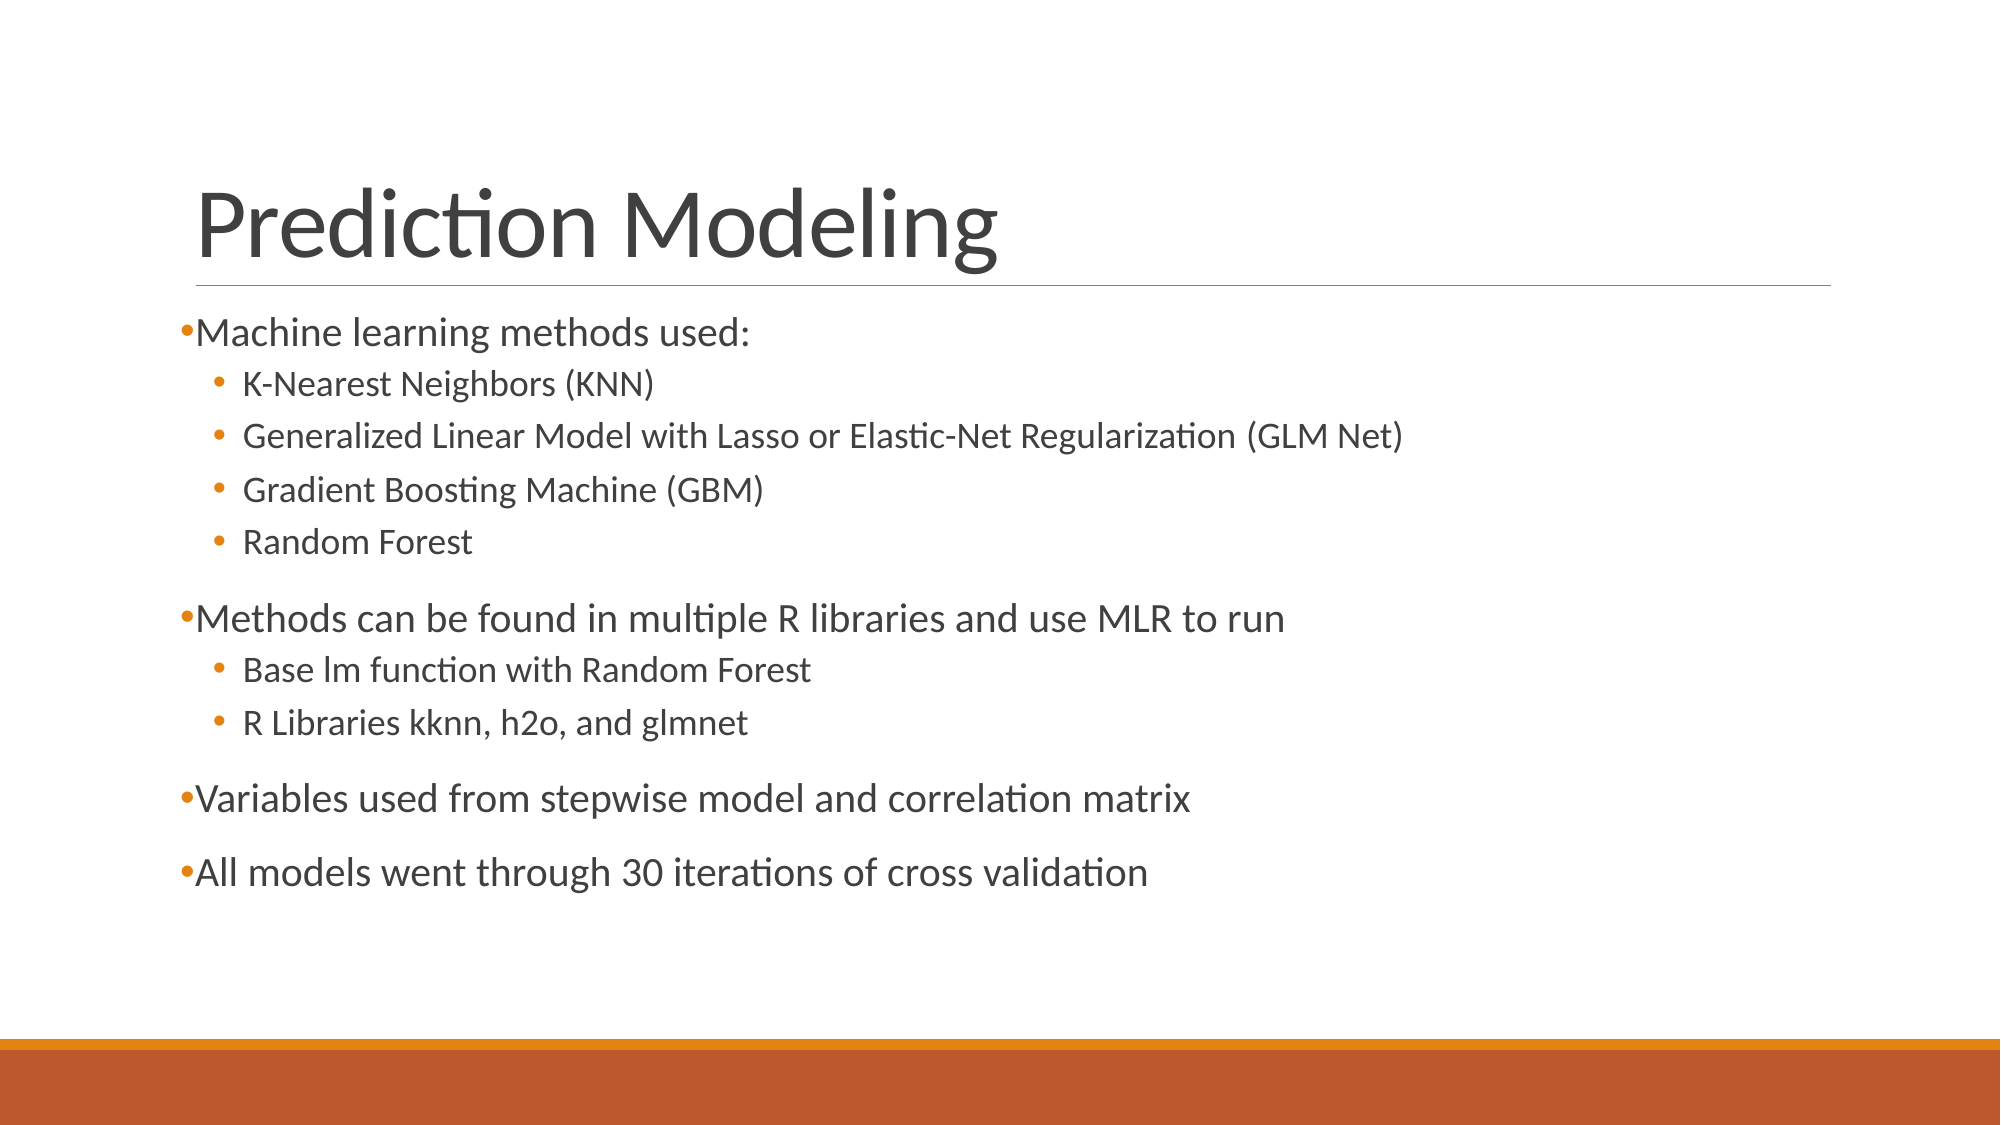

# Prediction Modeling
Machine learning methods used:
K-Nearest Neighbors (KNN)
Generalized Linear Model with Lasso or Elastic-Net Regularization (GLM Net)
Gradient Boosting Machine (GBM)
Random Forest
Methods can be found in multiple R libraries and use MLR to run
Base lm function with Random Forest
R Libraries kknn, h2o, and glmnet
Variables used from stepwise model and correlation matrix
All models went through 30 iterations of cross validation